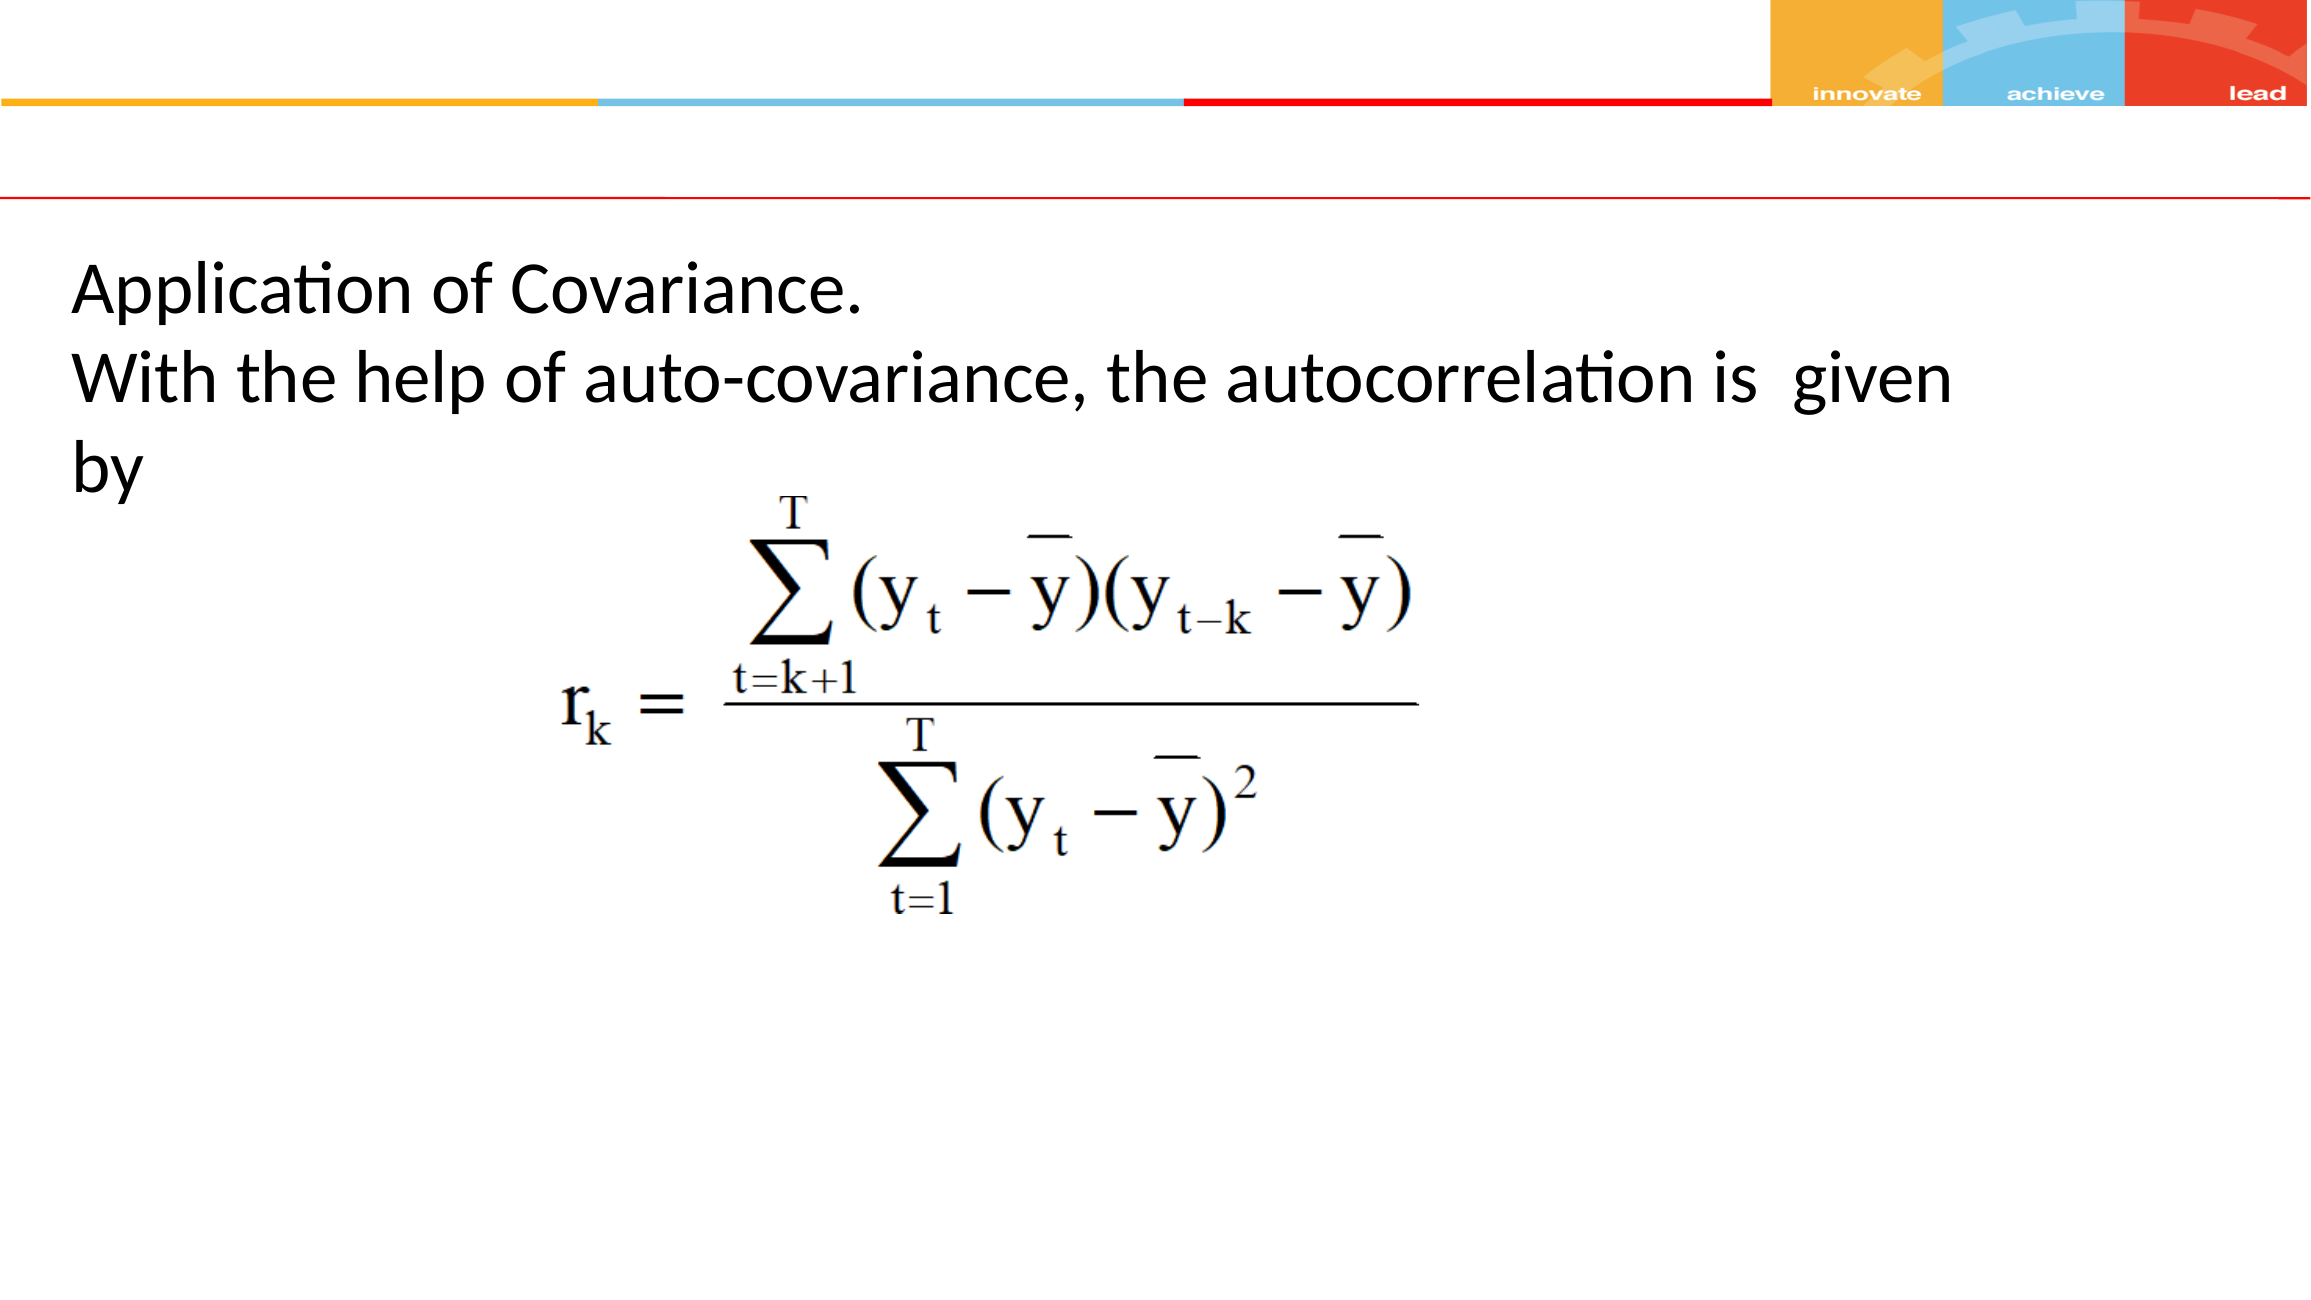

Application of Covariance.
With the help of auto-covariance, the autocorrelation is  given by

|